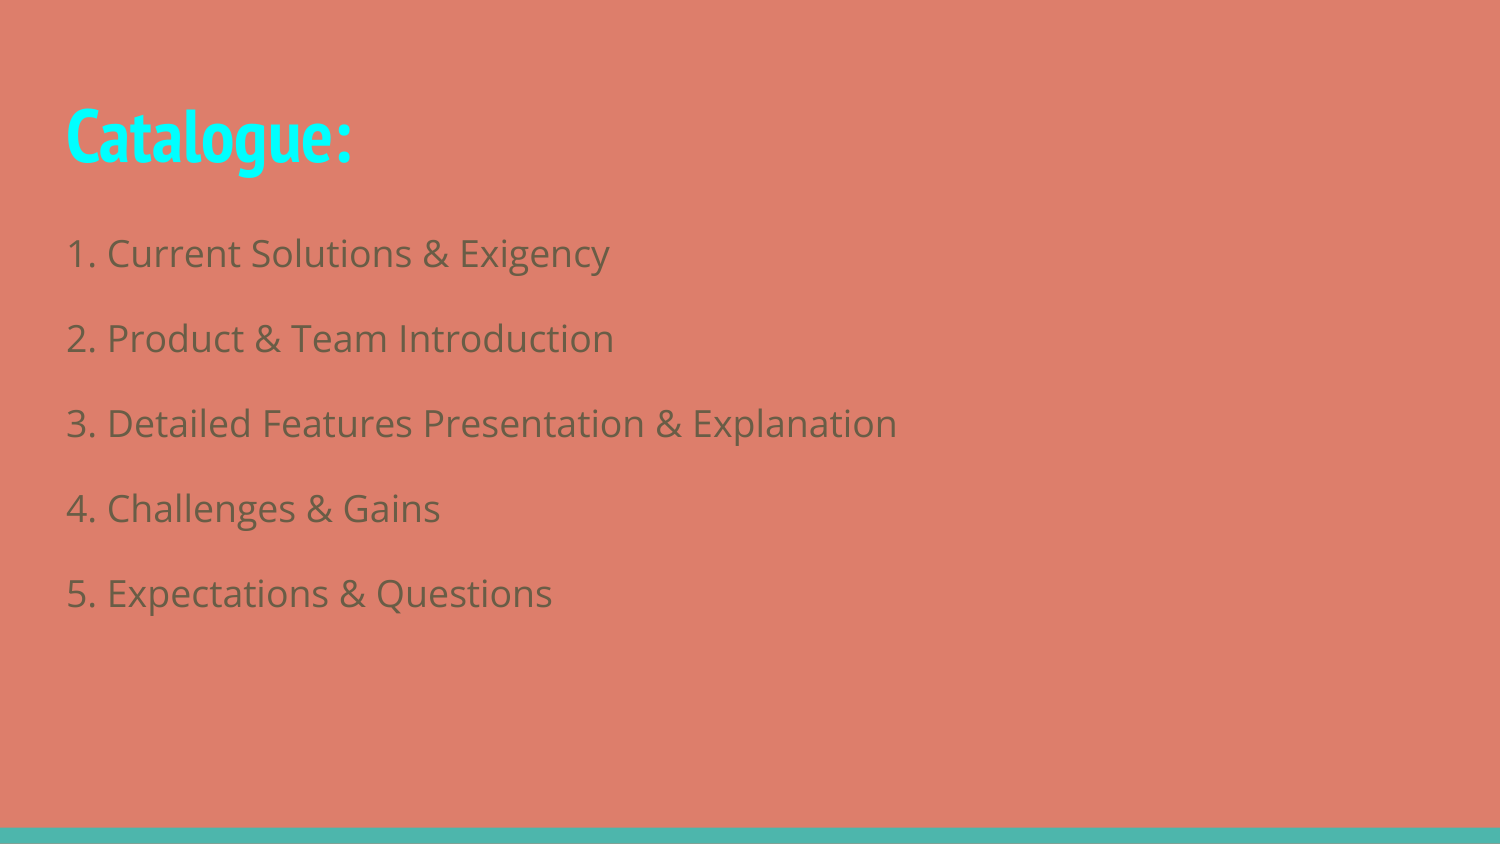

# Catalogue:
1. Current Solutions & Exigency
2. Product & Team Introduction
3. Detailed Features Presentation & Explanation
4. Challenges & Gains
5. Expectations & Questions